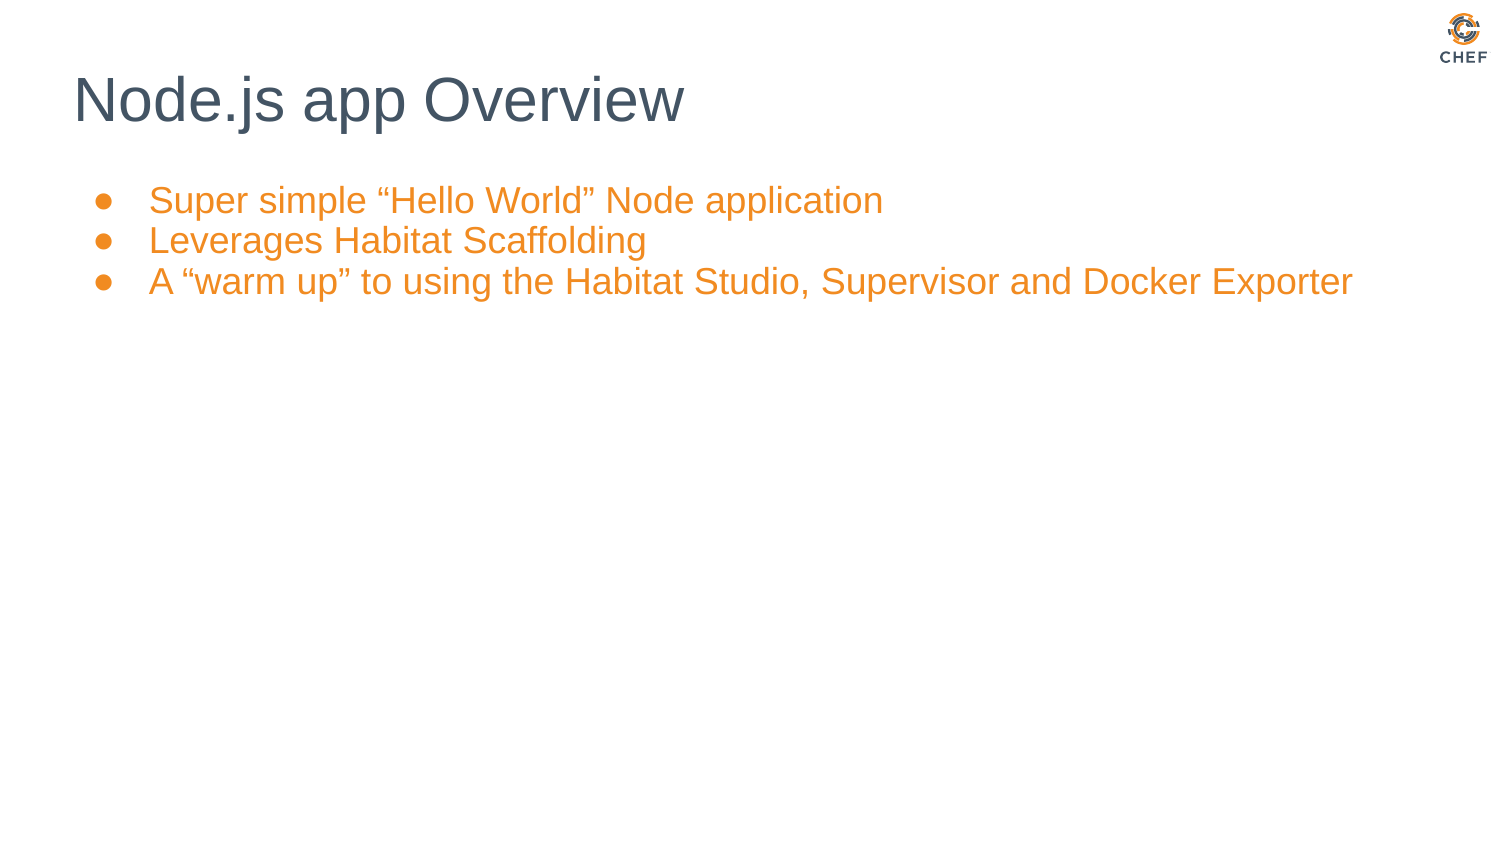

# Node.js app Overview
Super simple “Hello World” Node application
Leverages Habitat Scaffolding
A “warm up” to using the Habitat Studio, Supervisor and Docker Exporter